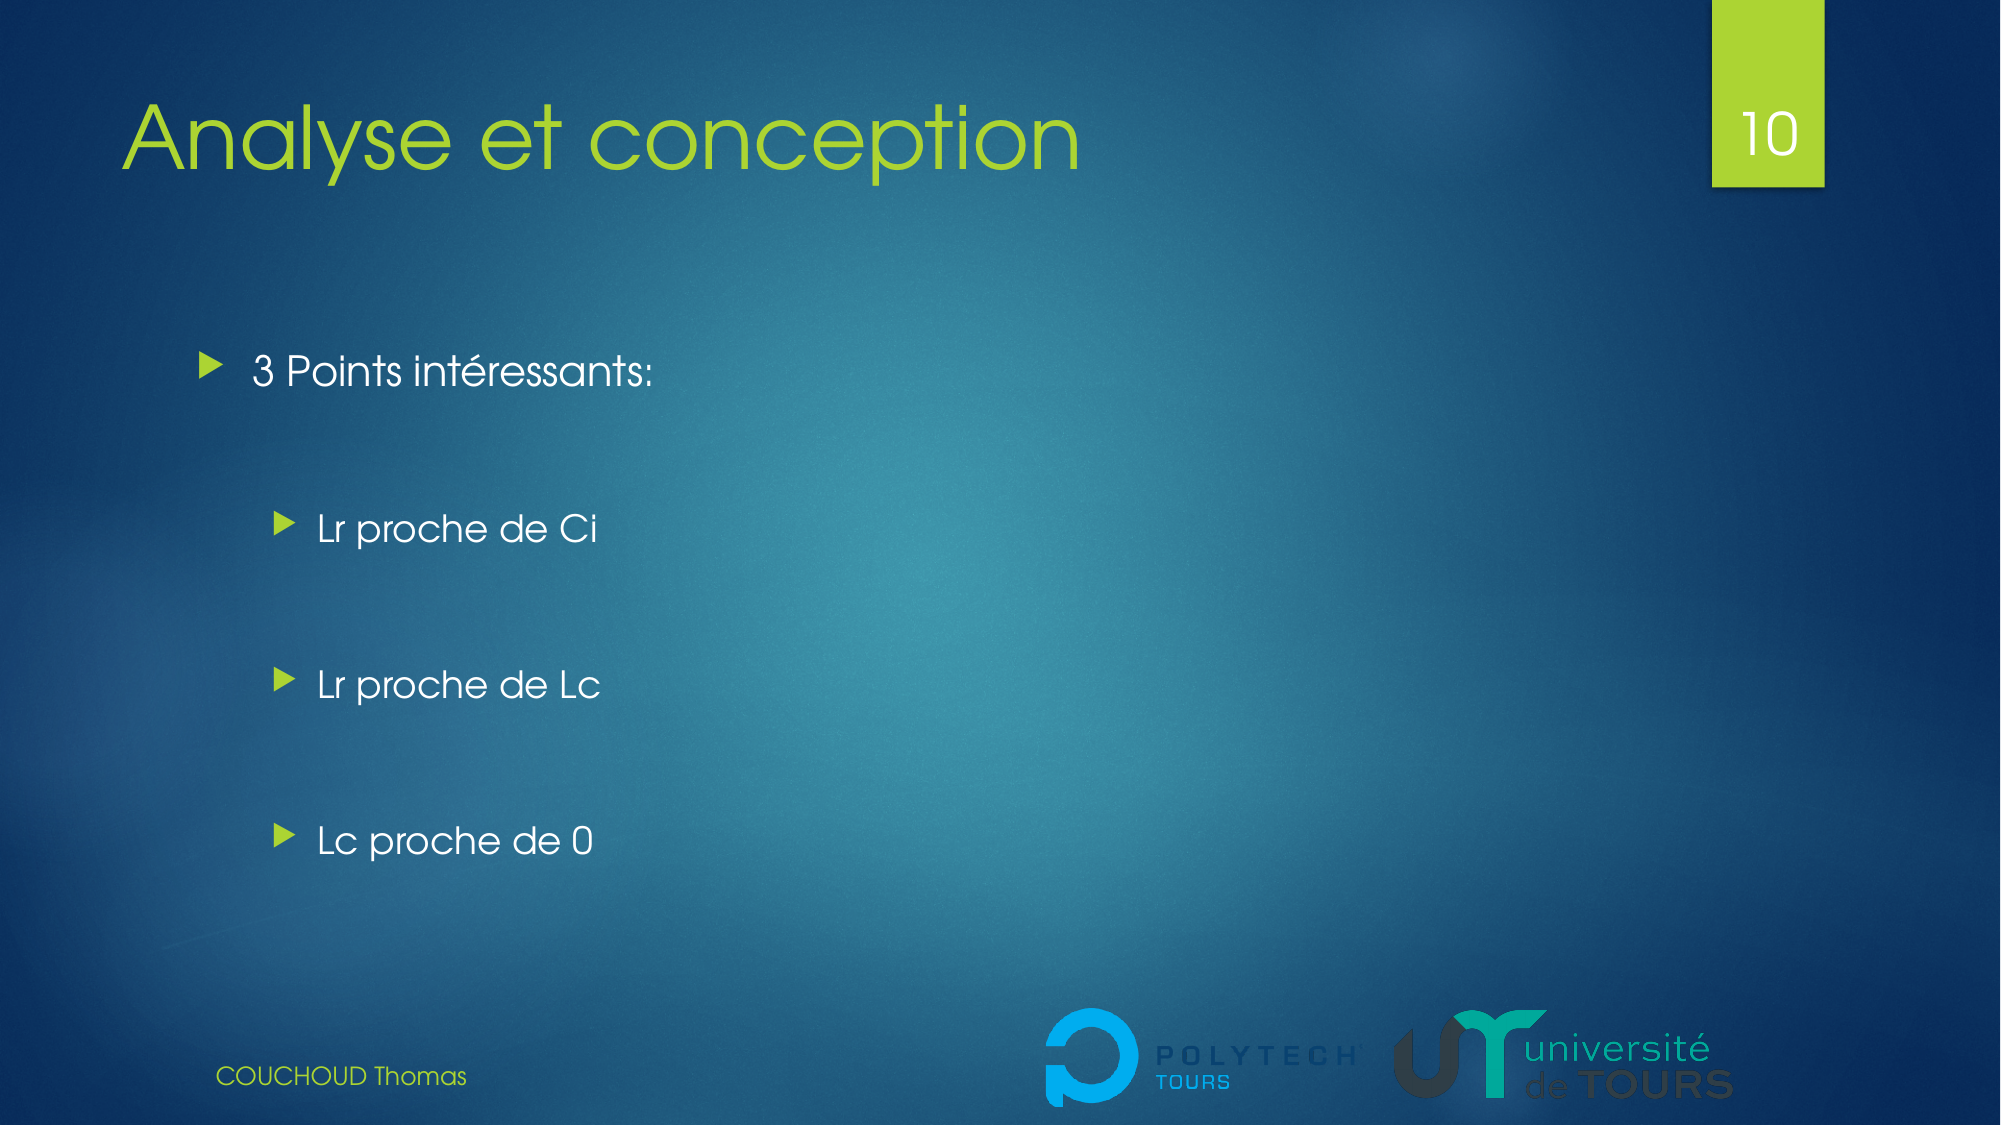

10
# Analyse et conception
3 Points intéressants:
Lr proche de Ci
Lr proche de Lc
Lc proche de 0
COUCHOUD Thomas